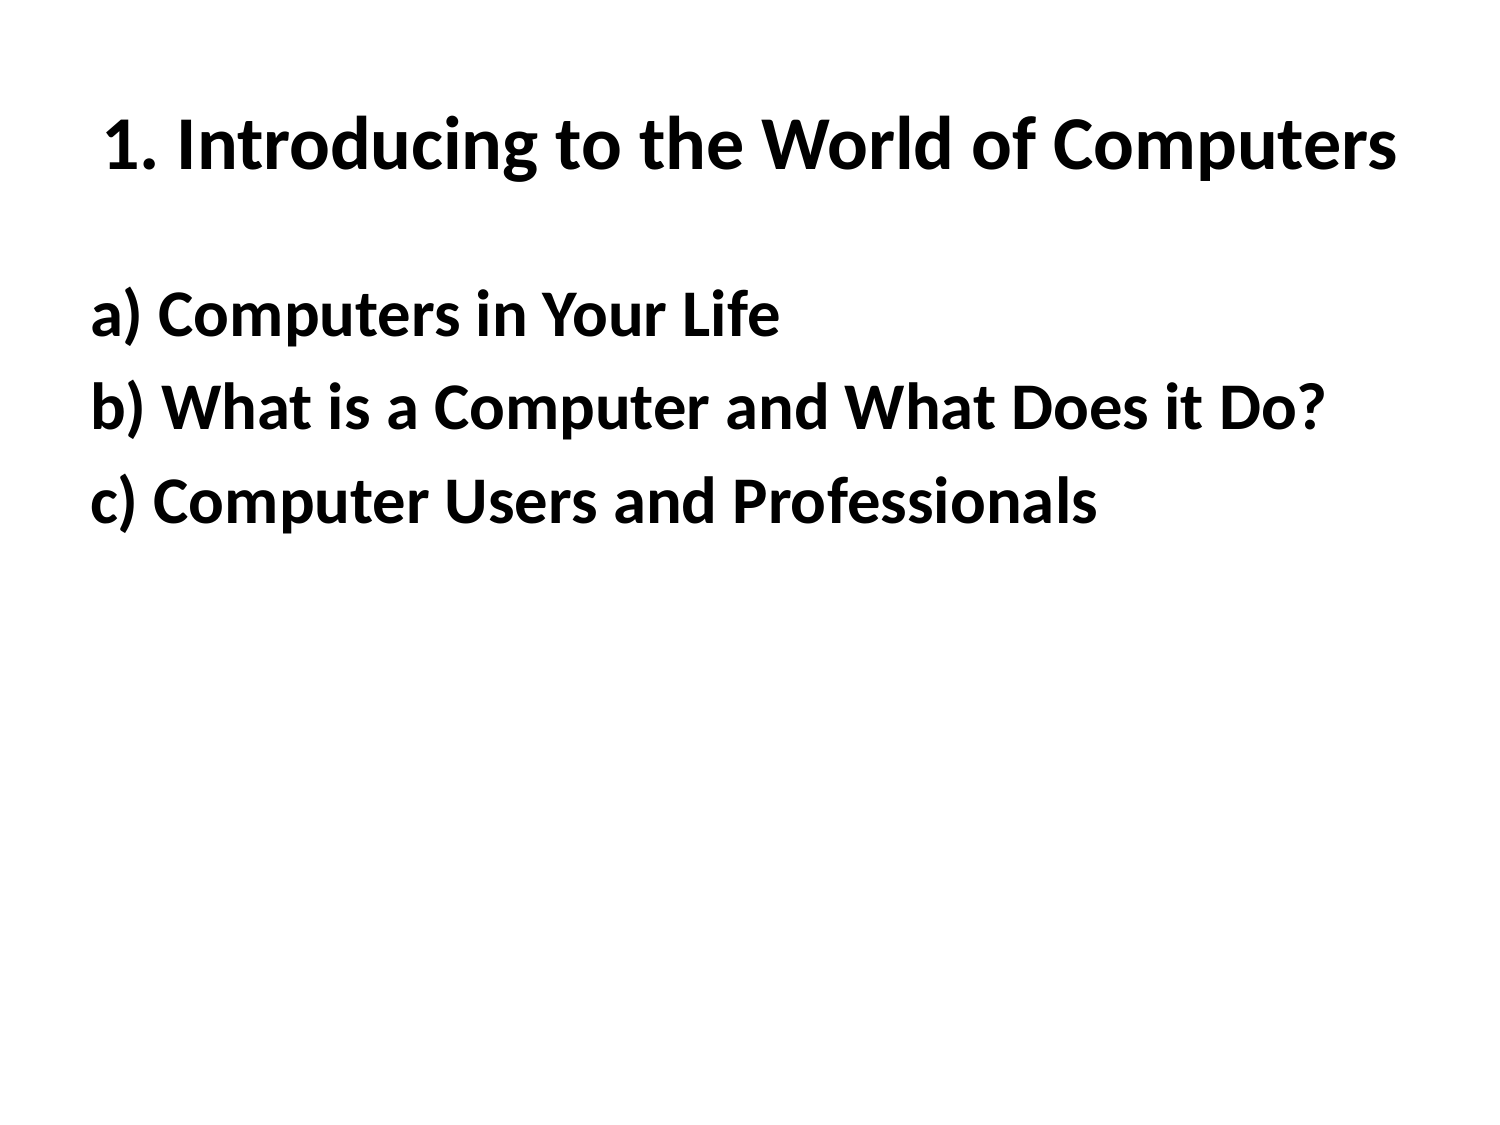

# 1. Introducing to the World of Computers
a) Computers in Your Life
b) What is a Computer and What Does it Do?
c) Computer Users and Professionals